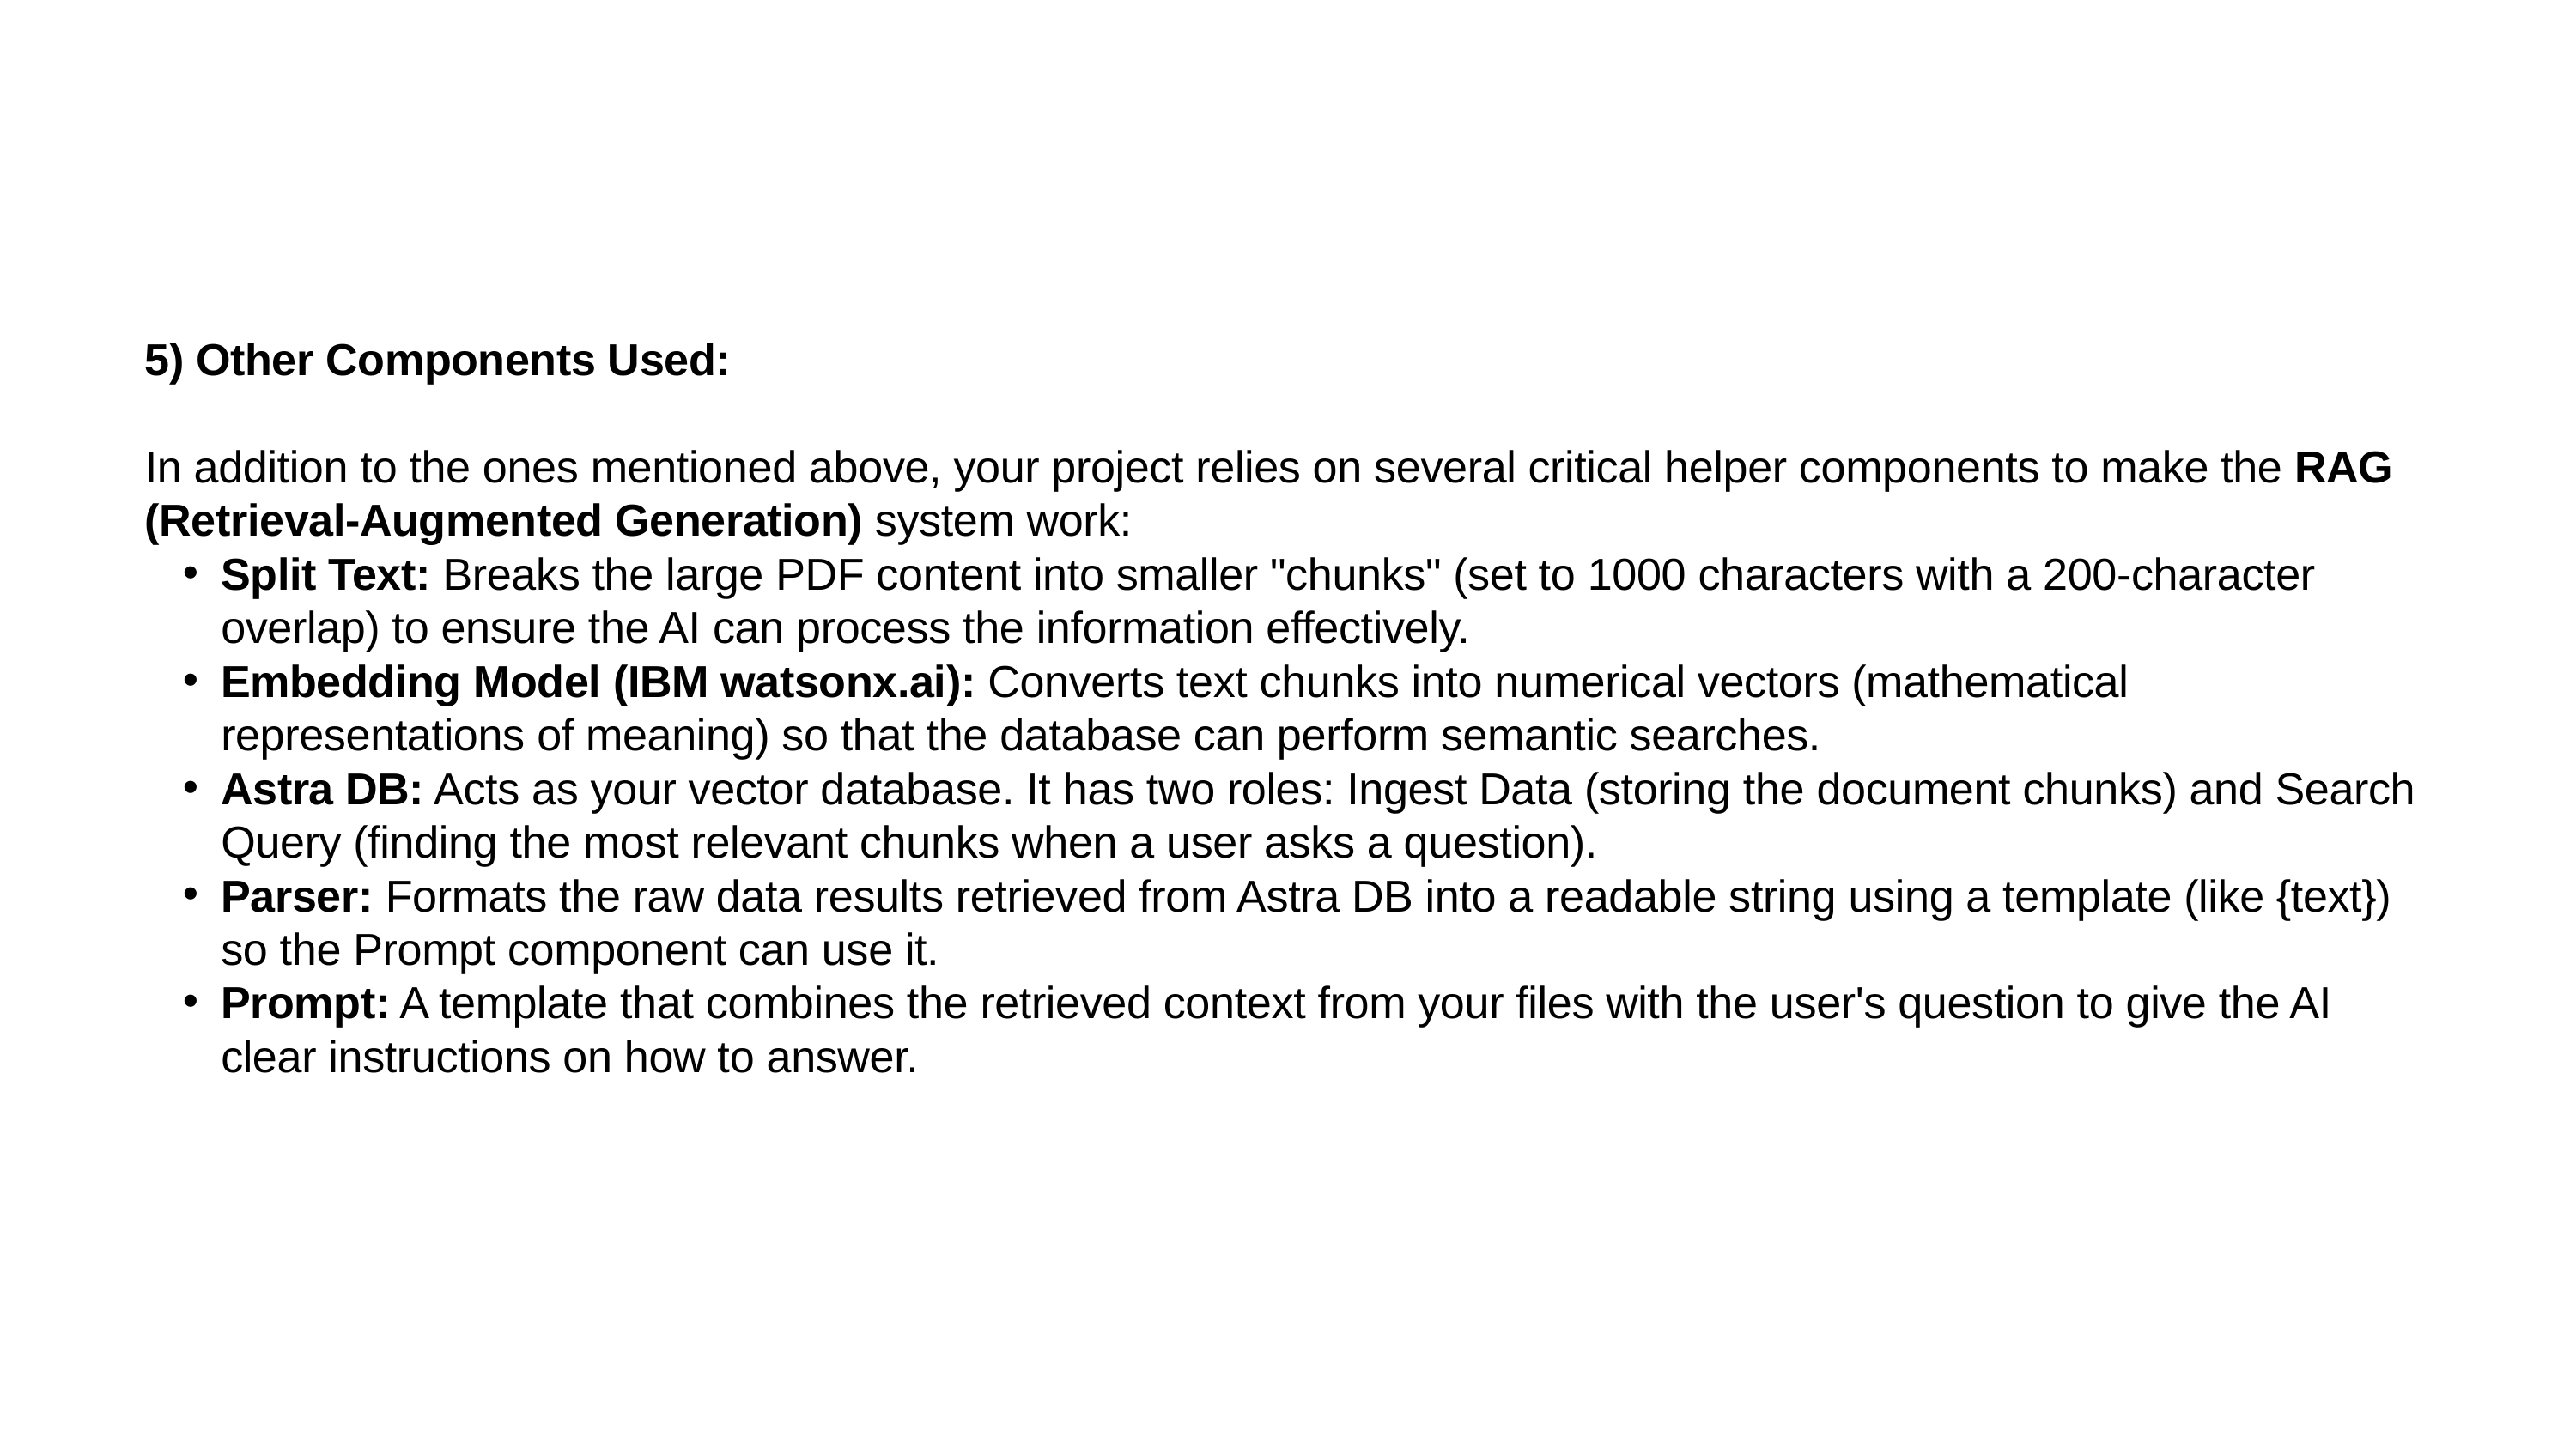

5) Other Components Used:

In addition to the ones mentioned above, your project relies on several critical helper components to make the RAG (Retrieval-Augmented Generation) system work:
Split Text: Breaks the large PDF content into smaller "chunks" (set to 1000 characters with a 200-character overlap) to ensure the AI can process the information effectively.
Embedding Model (IBM watsonx.ai): Converts text chunks into numerical vectors (mathematical representations of meaning) so that the database can perform semantic searches.
Astra DB: Acts as your vector database. It has two roles: Ingest Data (storing the document chunks) and Search Query (finding the most relevant chunks when a user asks a question).
Parser: Formats the raw data results retrieved from Astra DB into a readable string using a template (like {text}) so the Prompt component can use it.
Prompt: A template that combines the retrieved context from your files with the user's question to give the AI clear instructions on how to answer.